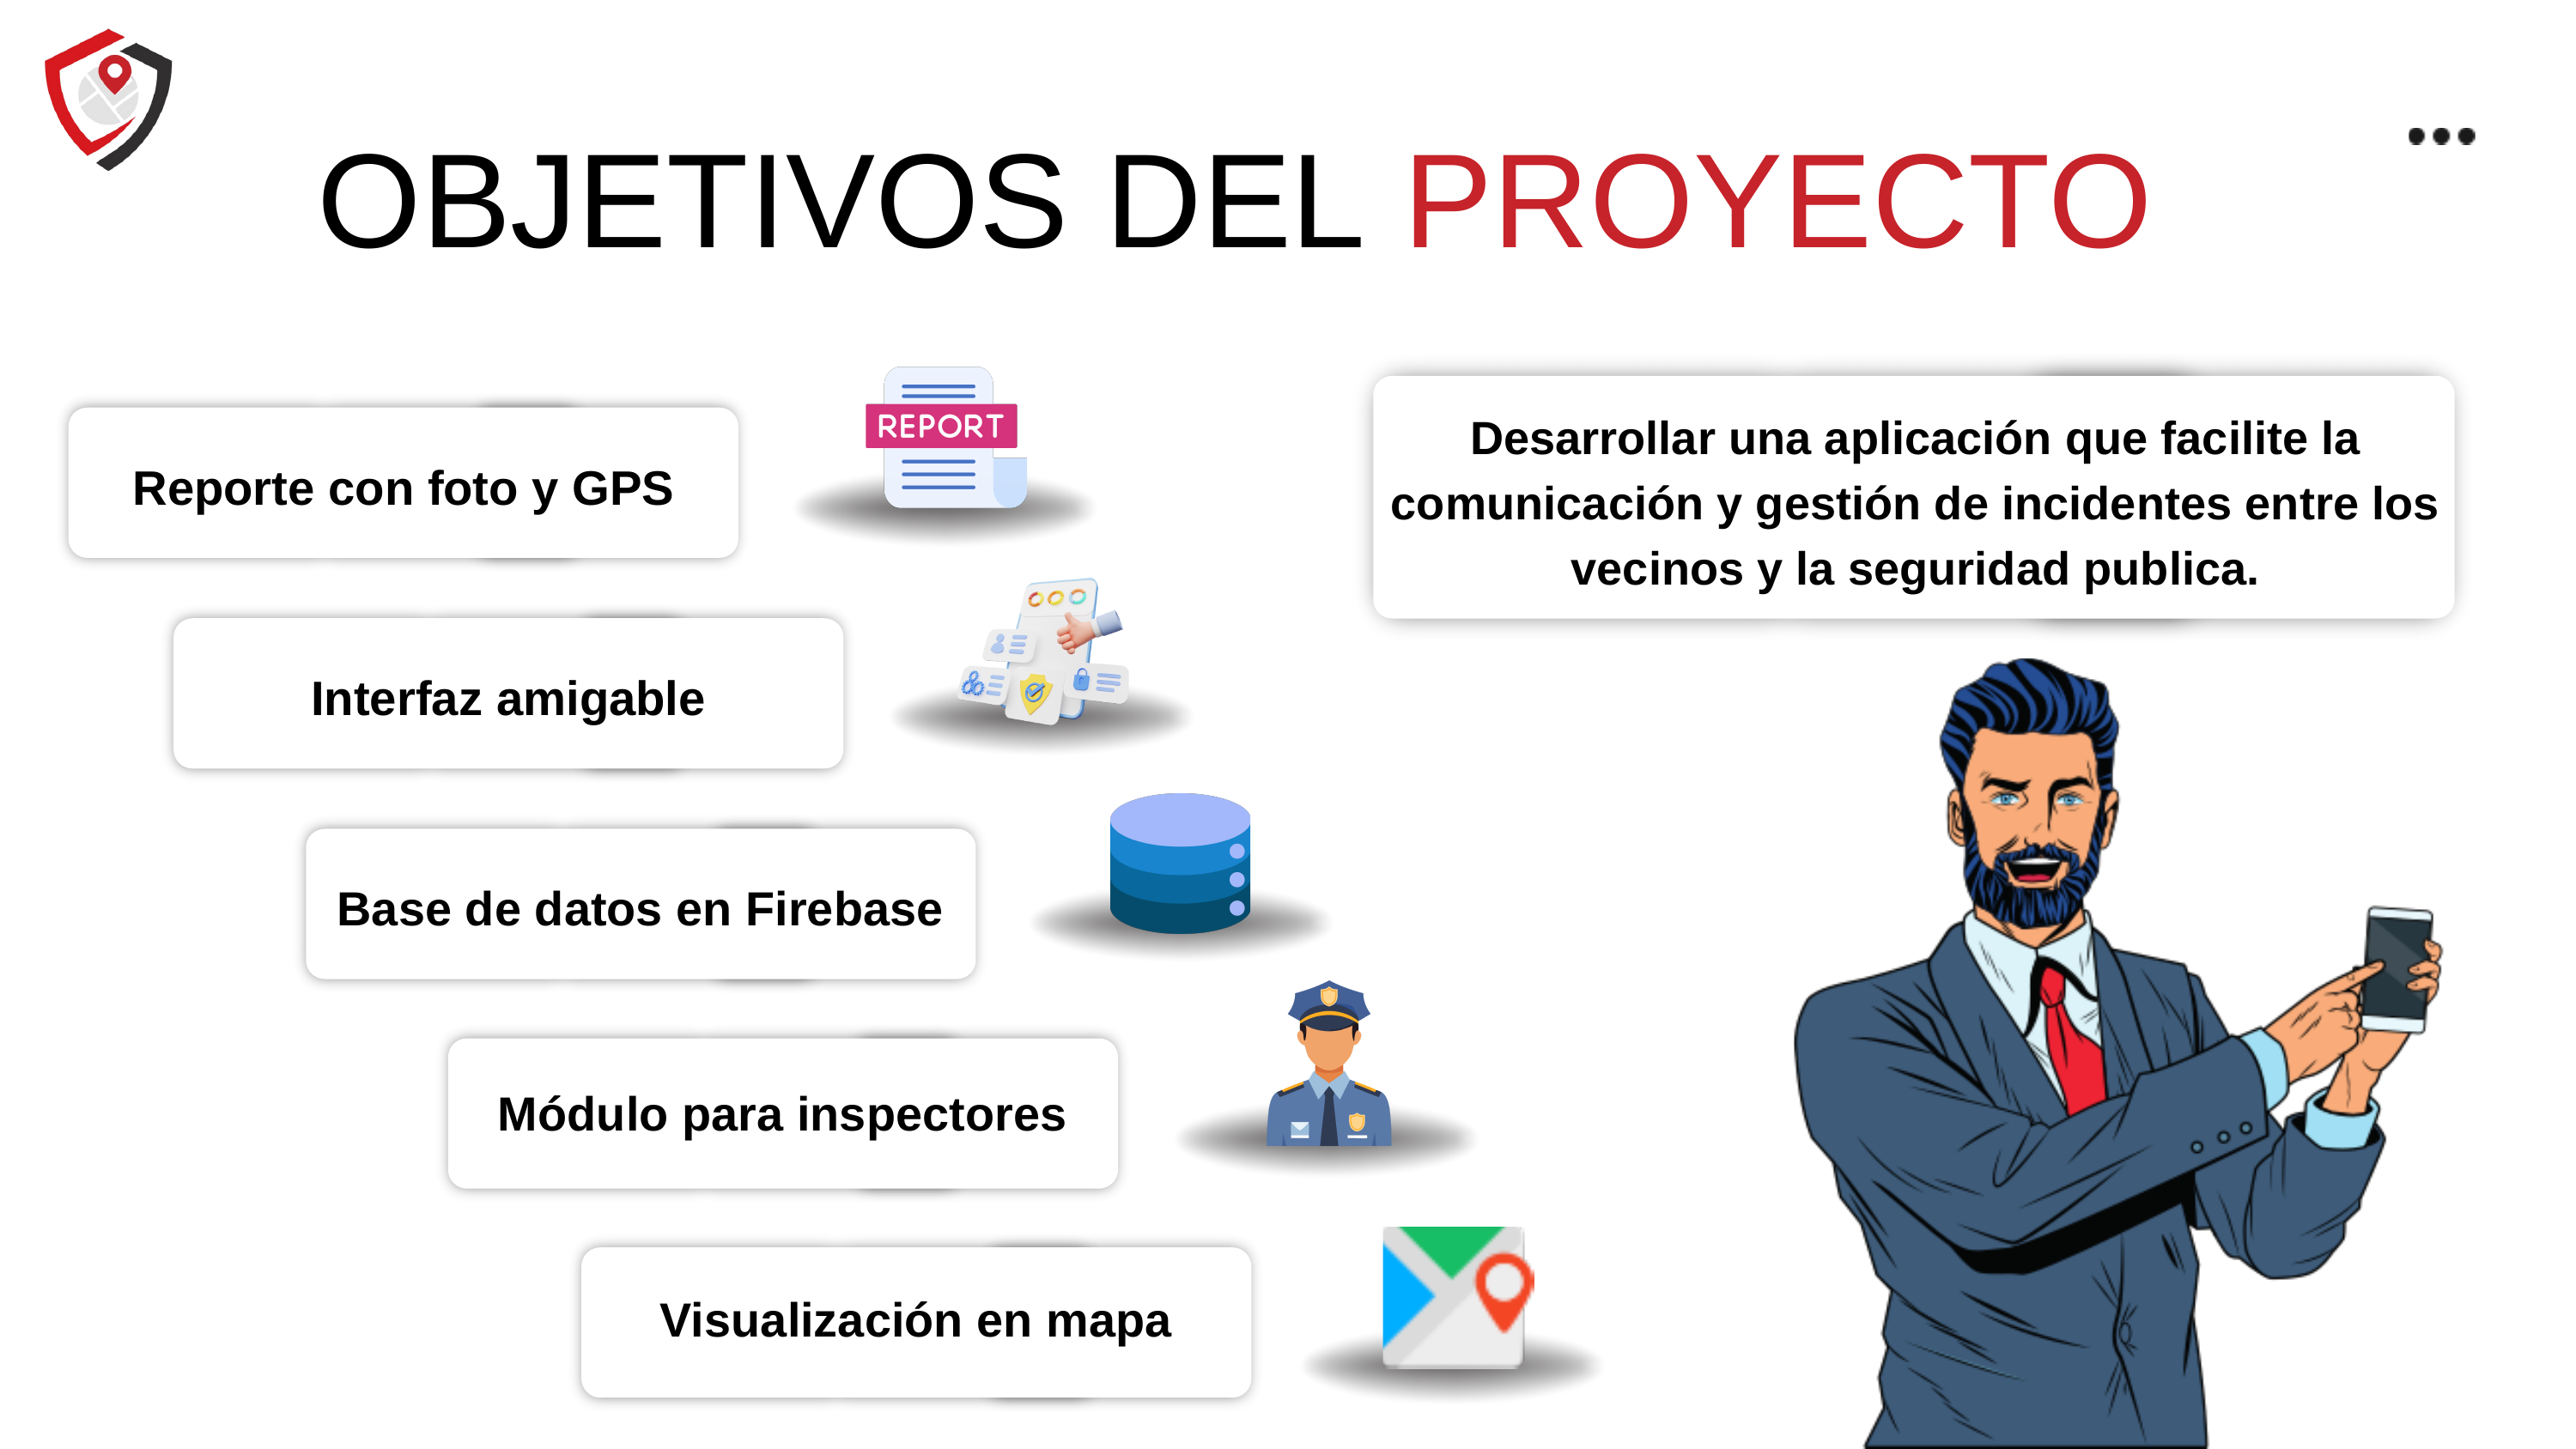

OBJETIVOS DEL PROYECTO

Desarrollar una aplicación que facilite la comunicación y gestión de incidentes entre los vecinos y la seguridad publica.

Reporte con foto y GPS

Interfaz amigable

Base de datos en Firebase

Módulo para inspectores

Visualización en mapa